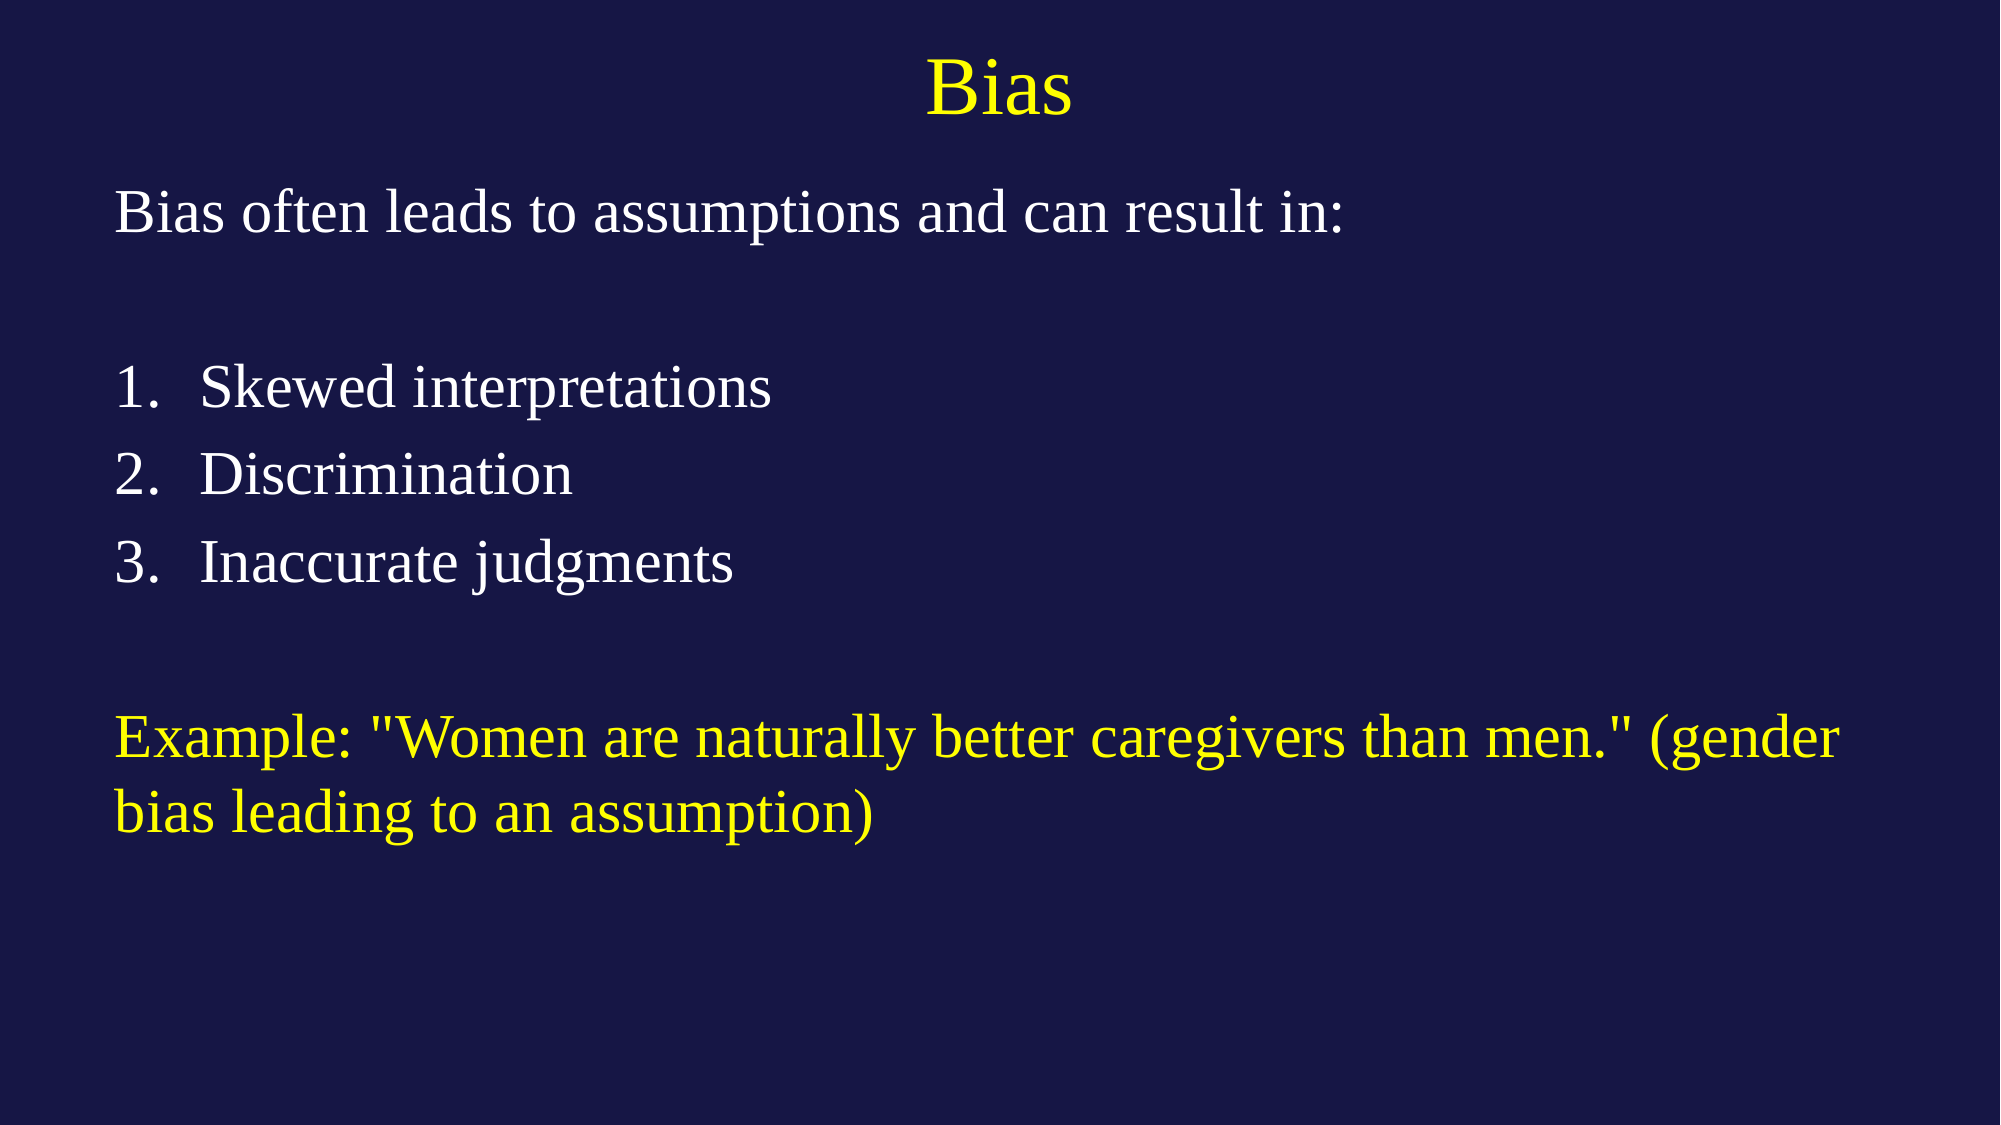

# Bias
Bias often leads to assumptions and can result in:

Skewed interpretations
Discrimination
Inaccurate judgments

Example: "Women are naturally better caregivers than men." (gender bias leading to an assumption)